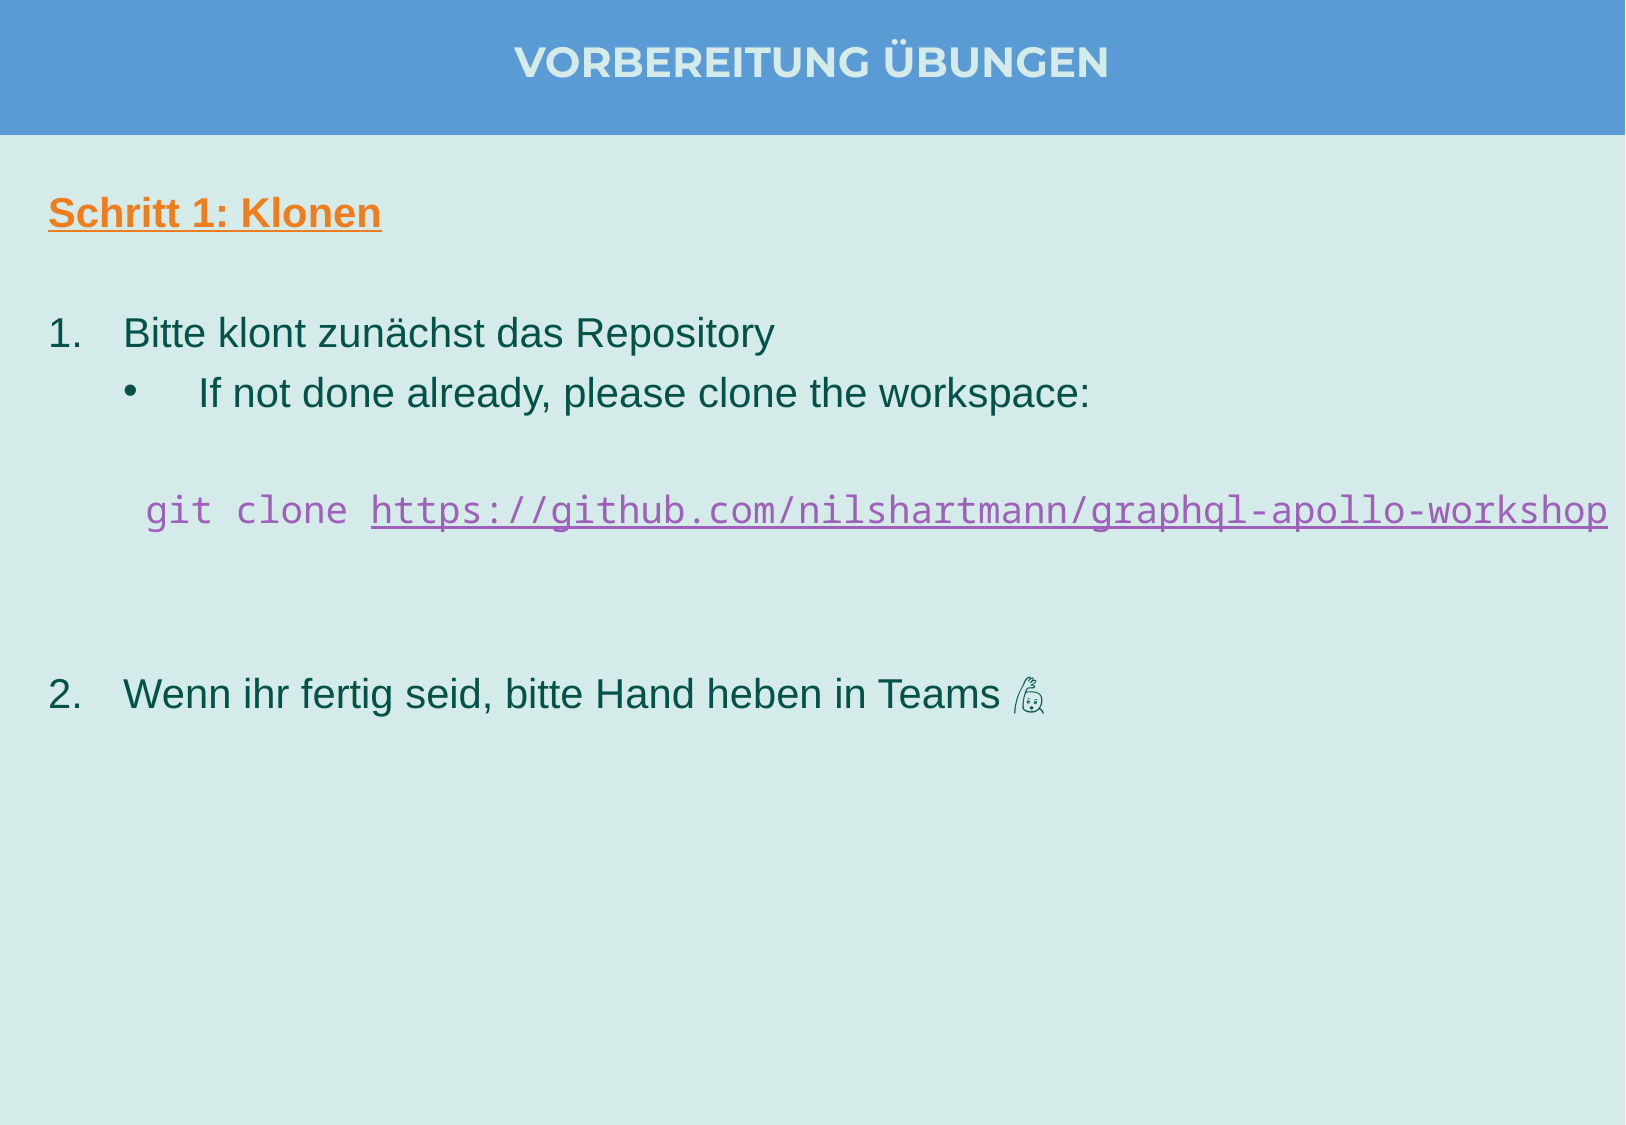

# Vorbereitung Übungen
Schritt 1: Klonen

Bitte klont zunächst das Repository
If not done already, please clone the workspace:
 git clone https://github.com/nilshartmann/graphql-apollo-workshop

Wenn ihr fertig seid, bitte Hand heben in Teams 🙋